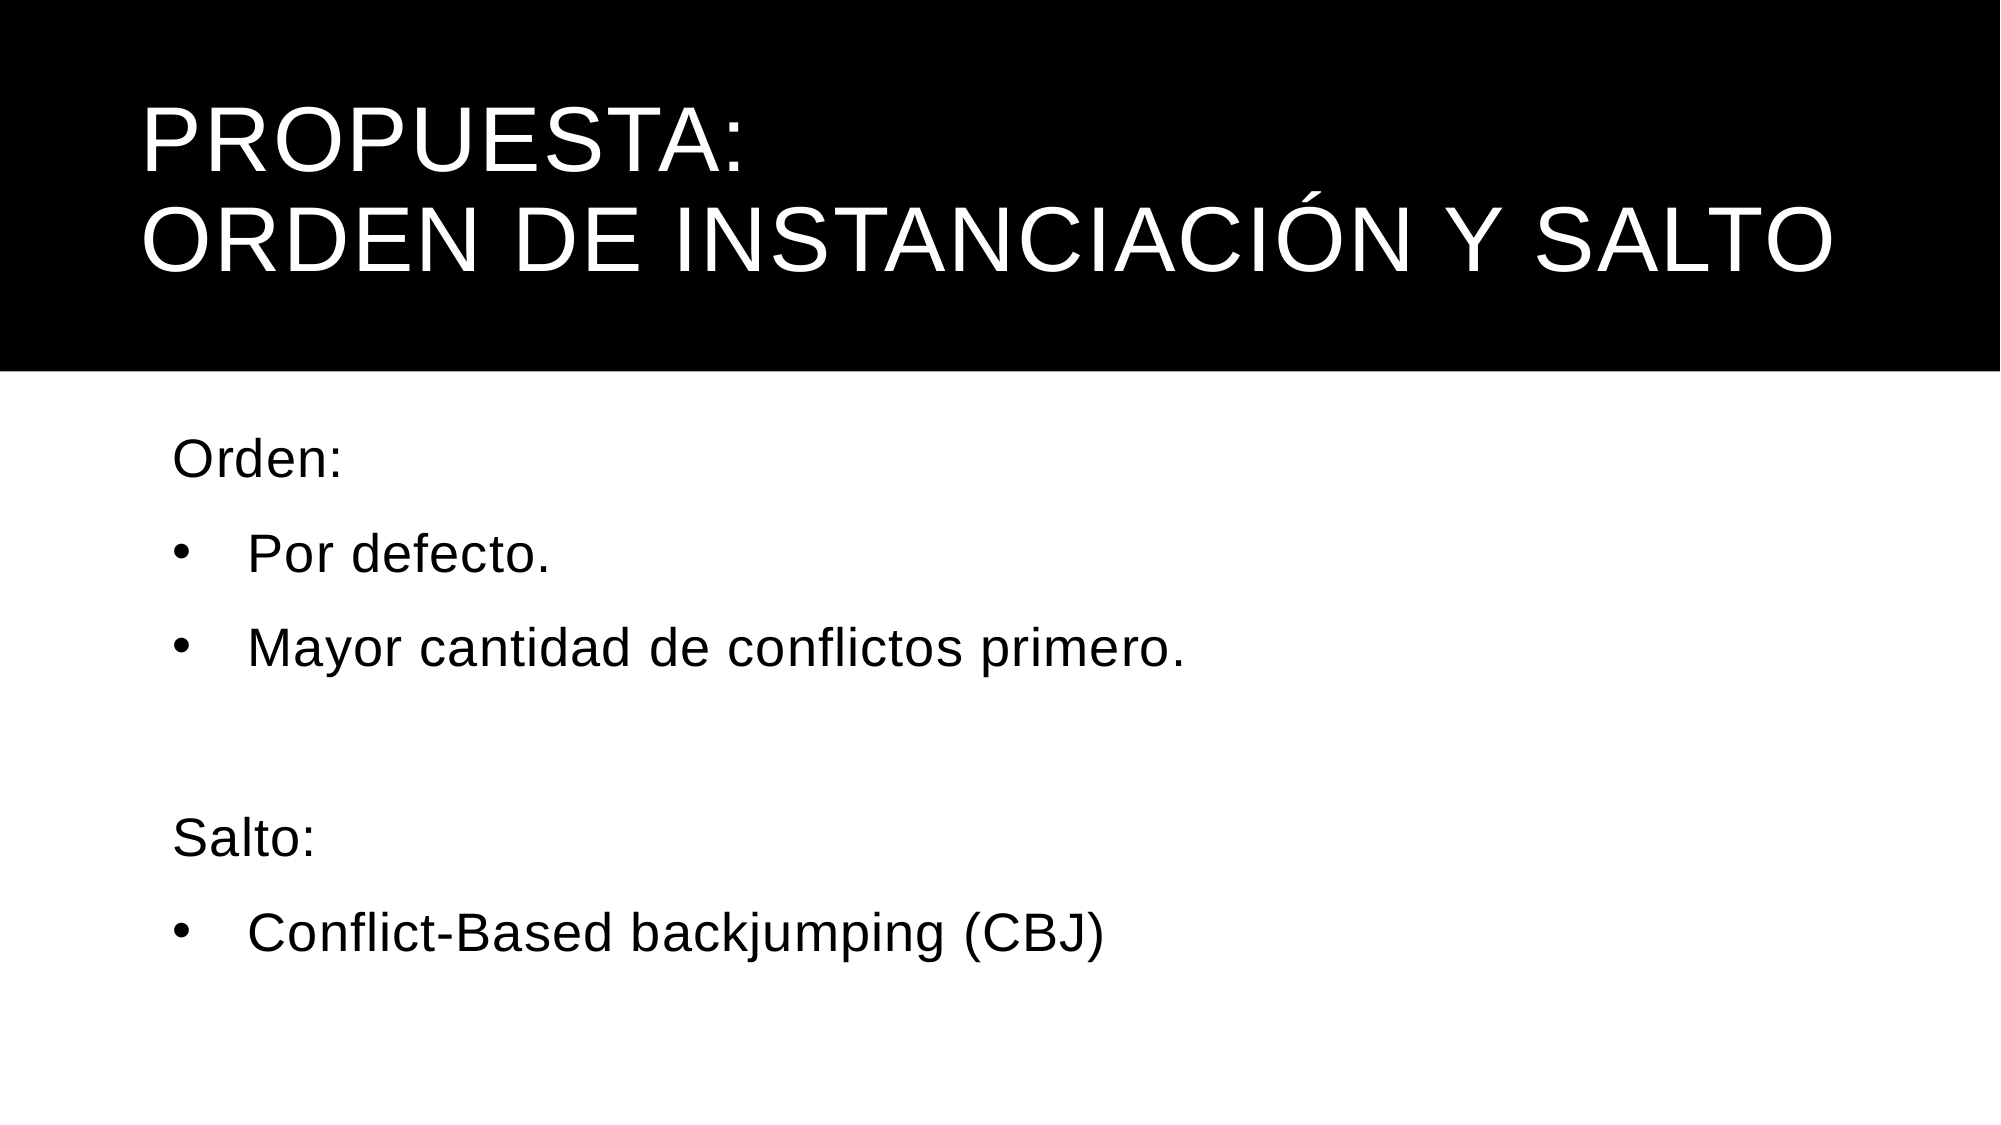

# Propuesta: Orden de instanciación y salto
Orden:
Por defecto.
Mayor cantidad de conflictos primero.

Salto:
Conflict-Based backjumping (CBJ)